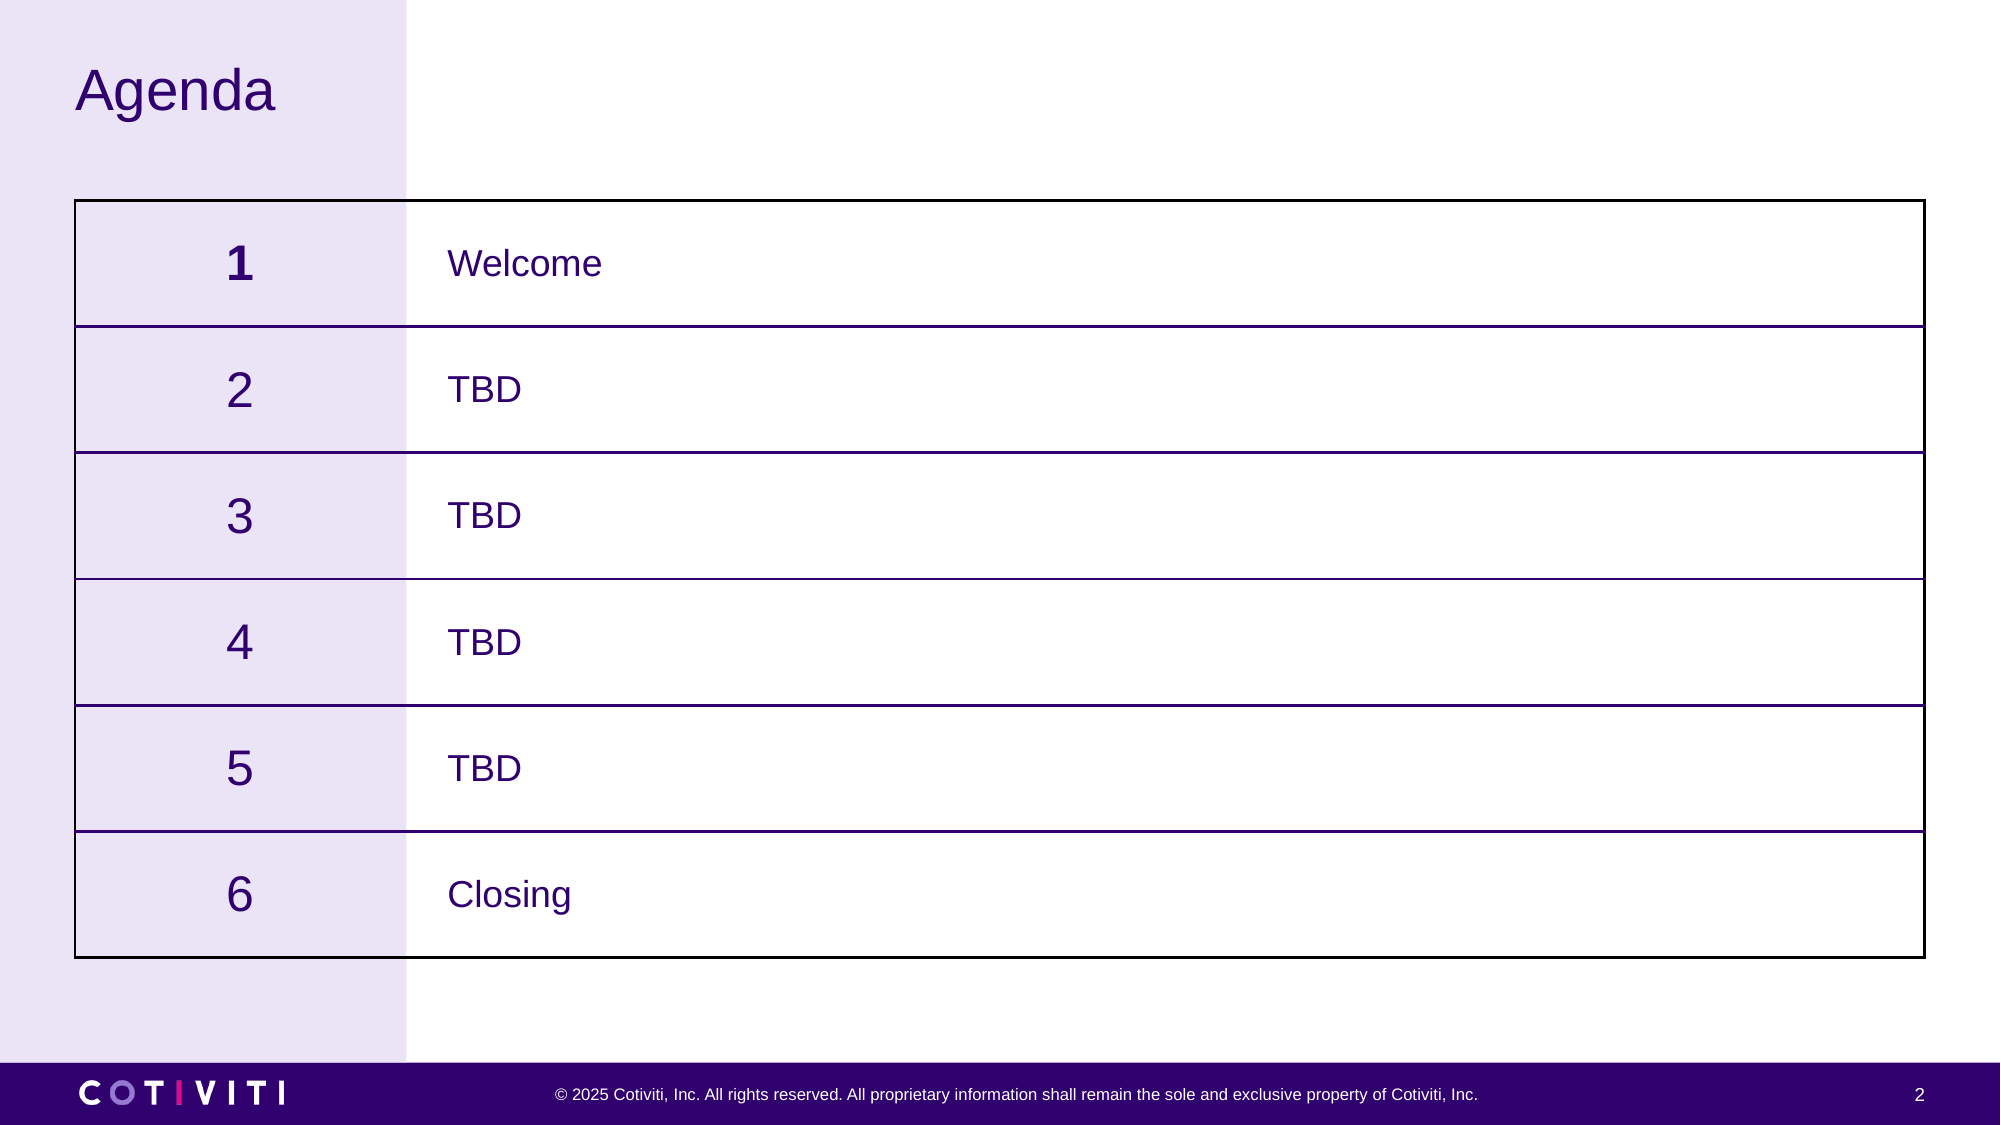

# Agenda
| 1 | Welcome |
| --- | --- |
| 2 | TBD |
| 3 | TBD |
| 4 | TBD |
| 5 | TBD |
| 6 | Closing |
2